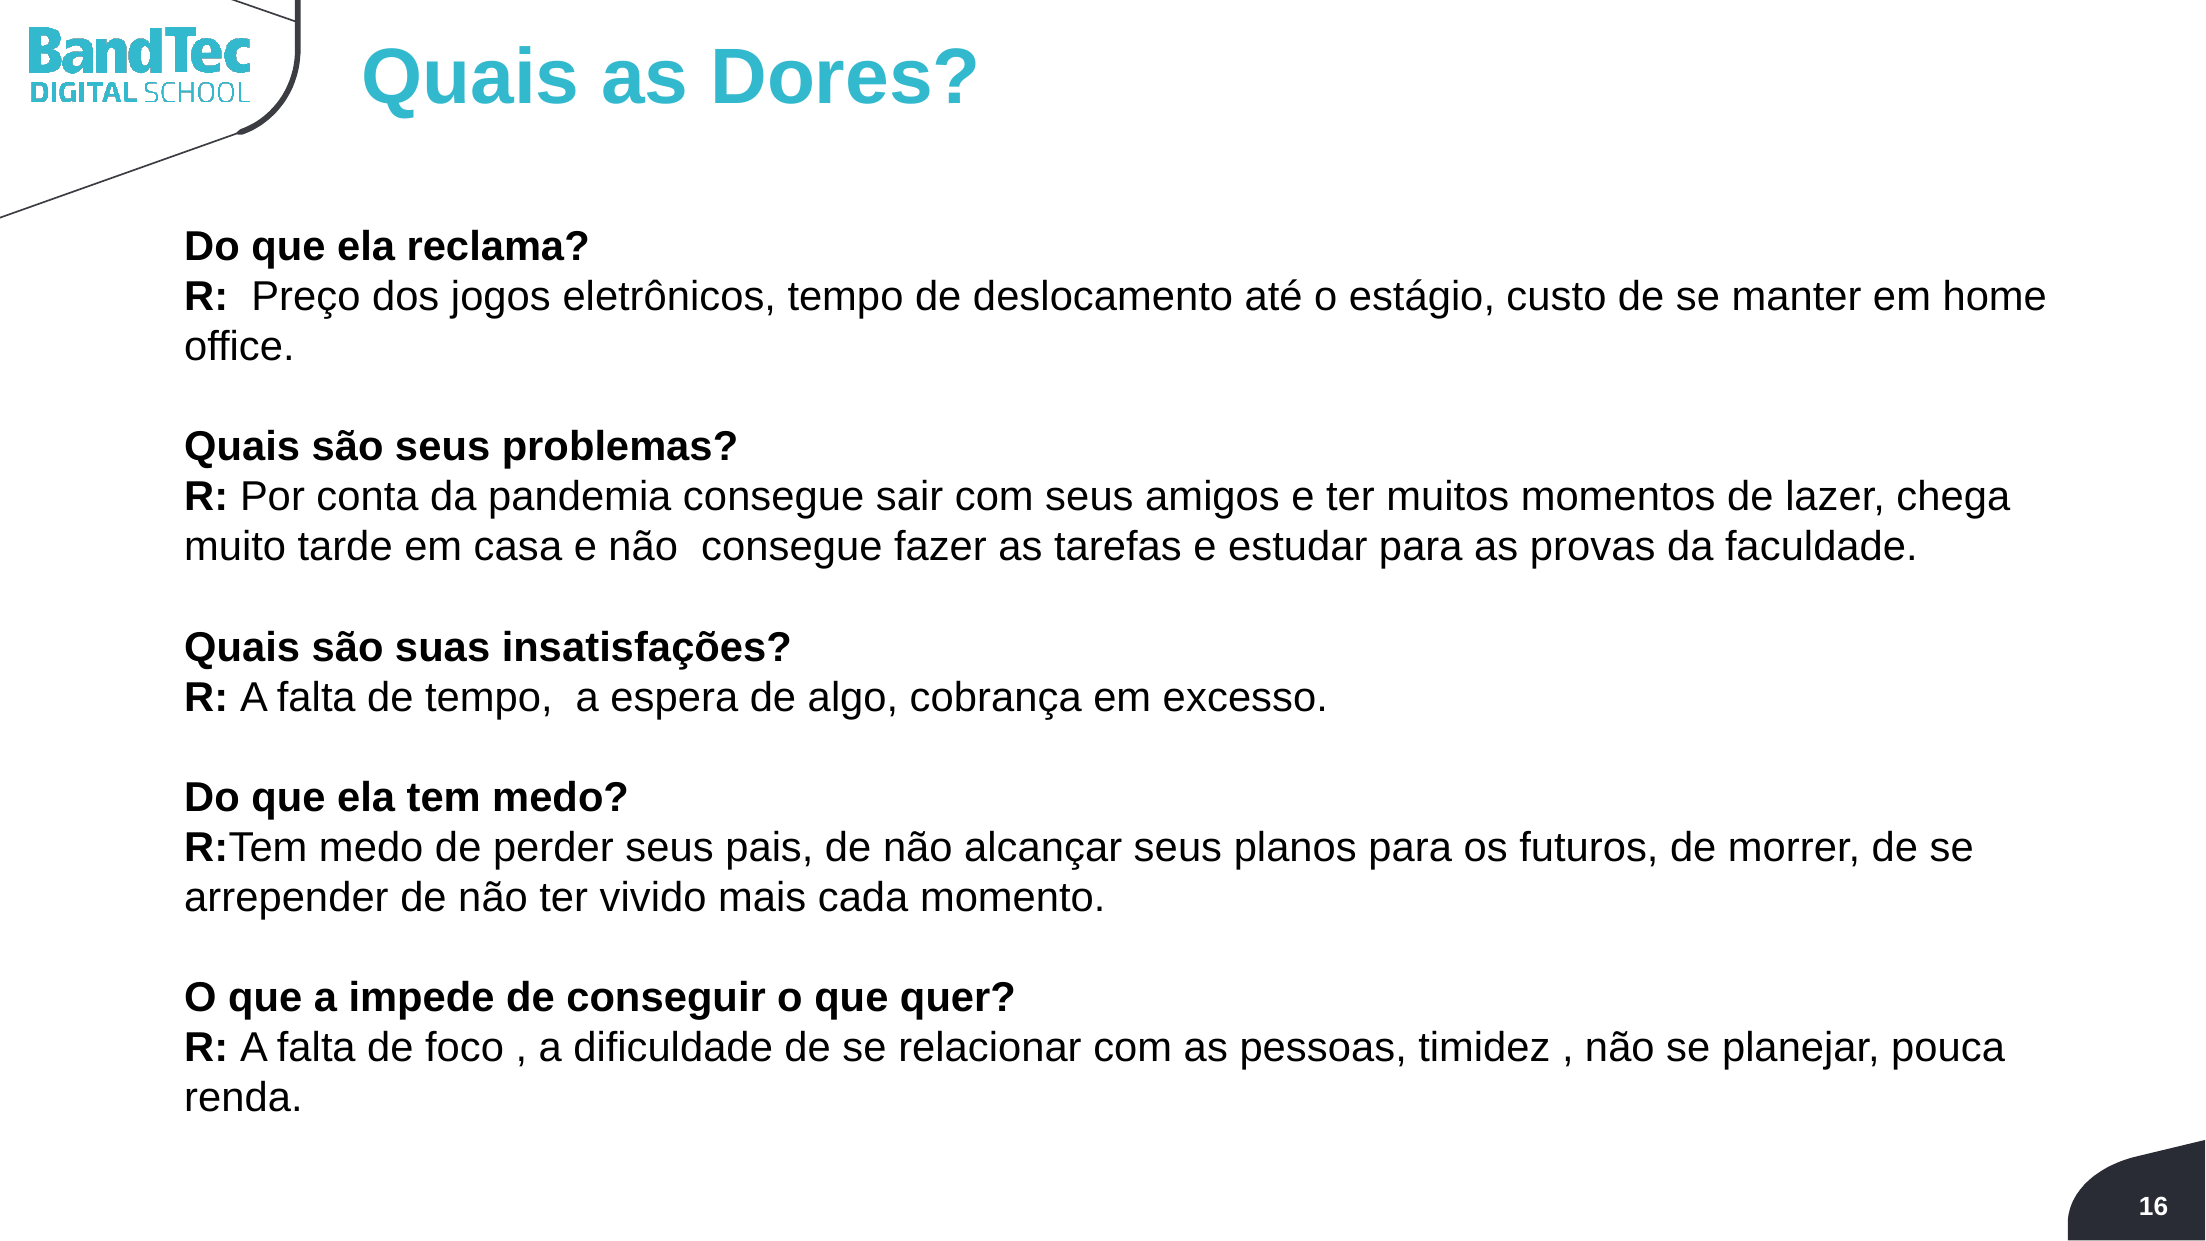

Quais as Dores?
Do que ela reclama?
R:  Preço dos jogos eletrônicos, tempo de deslocamento até o estágio, custo de se manter em home office.

Quais são seus problemas?
R: Por conta da pandemia consegue sair com seus amigos e ter muitos momentos de lazer, chega muito tarde em casa e não  consegue fazer as tarefas e estudar para as provas da faculdade.

Quais são suas insatisfações?
R: A falta de tempo,  a espera de algo, cobrança em excesso.

Do que ela tem medo?
R:Tem medo de perder seus pais, de não alcançar seus planos para os futuros, de morrer, de se arrepender de não ter vivido mais cada momento.

O que a impede de conseguir o que quer?
R: A falta de foco , a dificuldade de se relacionar com as pessoas, timidez , não se planejar, pouca renda.
16